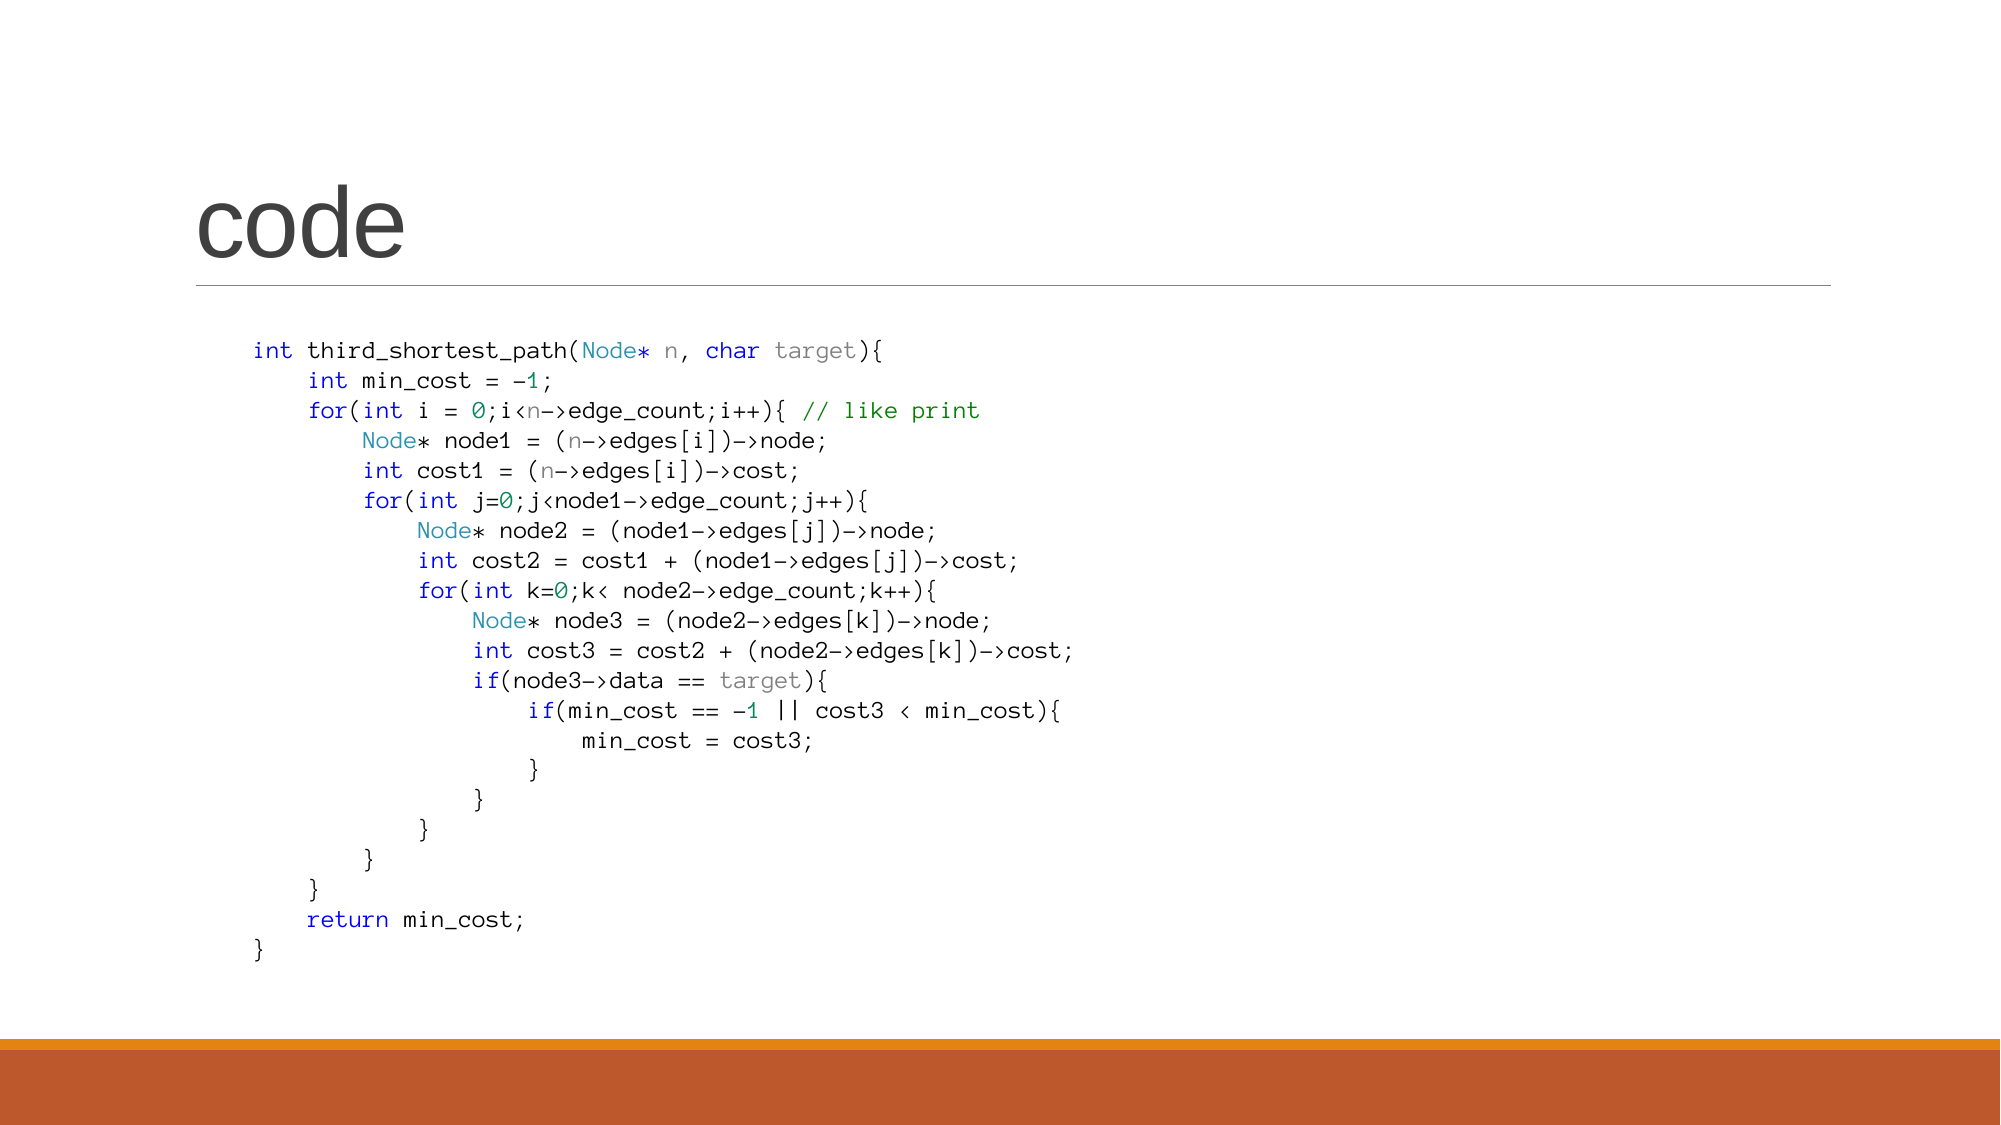

# code
int third_shortest_path(Node* n, char target){
    int min_cost = -1;
    for(int i = 0;i<n->edge_count;i++){ // like print
        Node* node1 = (n->edges[i])->node;
        int cost1 = (n->edges[i])->cost;
        for(int j=0;j<node1->edge_count;j++){
            Node* node2 = (node1->edges[j])->node;
            int cost2 = cost1 + (node1->edges[j])->cost;
            for(int k=0;k< node2->edge_count;k++){
                Node* node3 = (node2->edges[k])->node;
                int cost3 = cost2 + (node2->edges[k])->cost;
                if(node3->data == target){
                    if(min_cost == -1 || cost3 < min_cost){
                        min_cost = cost3;
                    }
                }
            }
        }
    }
    return min_cost;
}